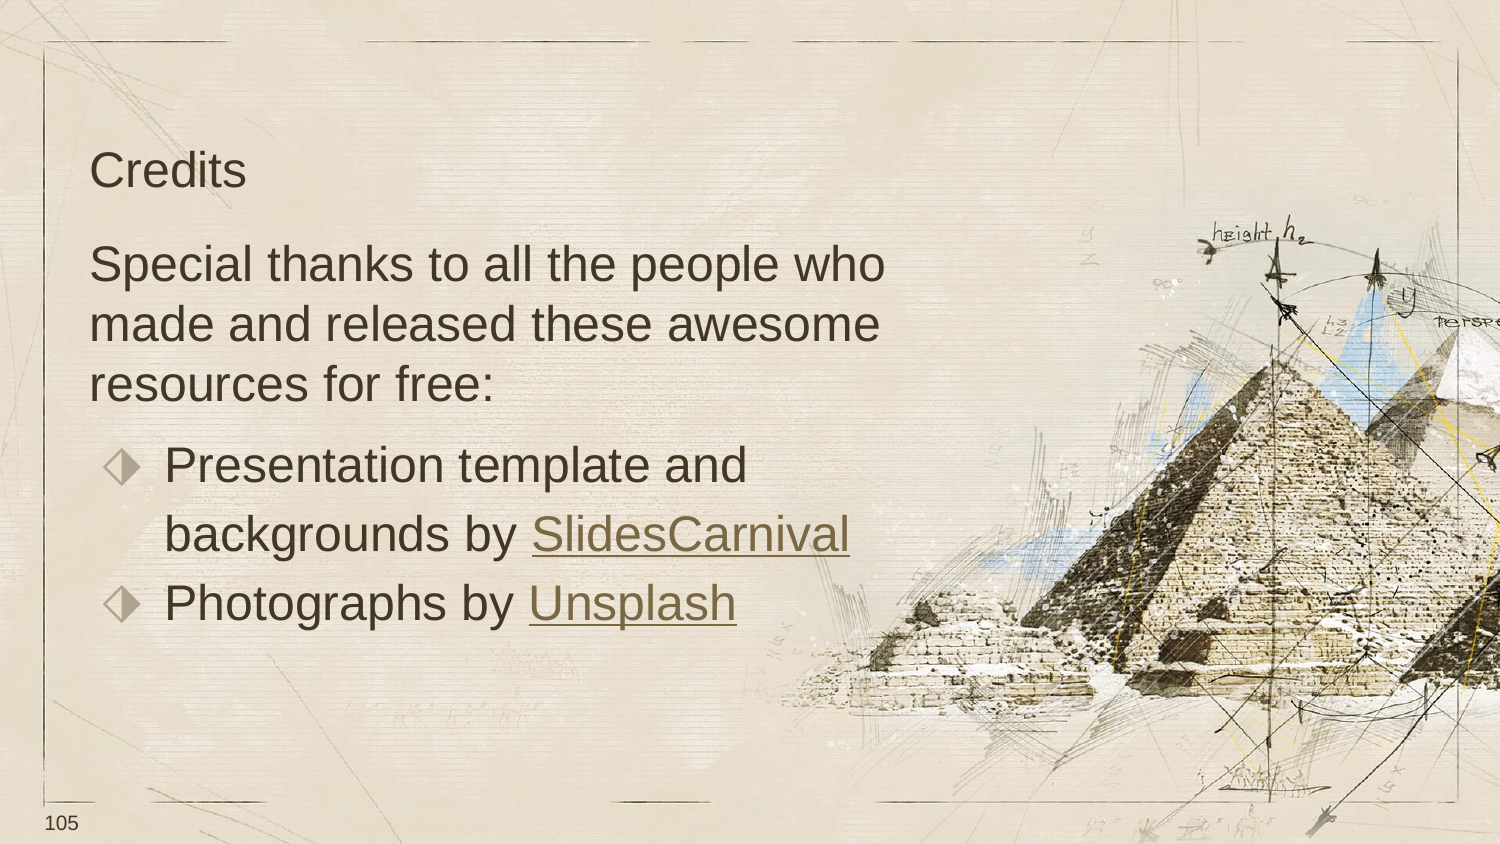

# Credits
Special thanks to all the people who made and released these awesome resources for free:
Presentation template and backgrounds by SlidesCarnival
Photographs by Unsplash
105